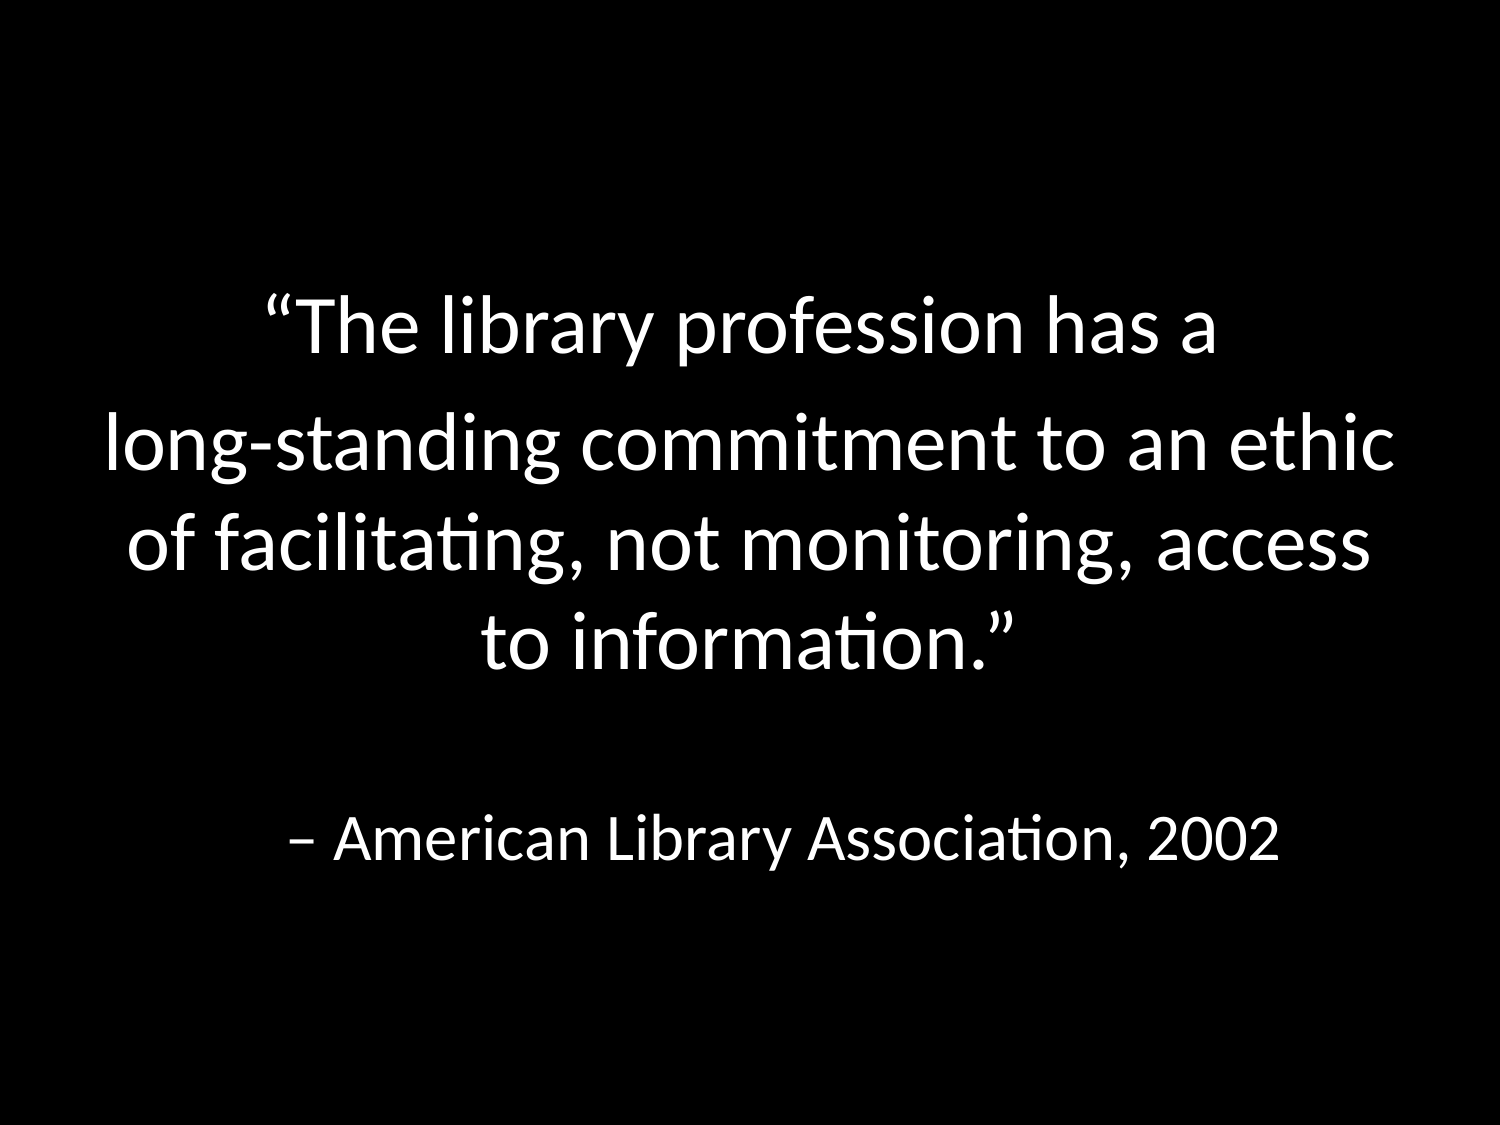

“The library profession has a
long-standing commitment to an ethic of facilitating, not monitoring, access to information.”

             – American Library Association, 2002